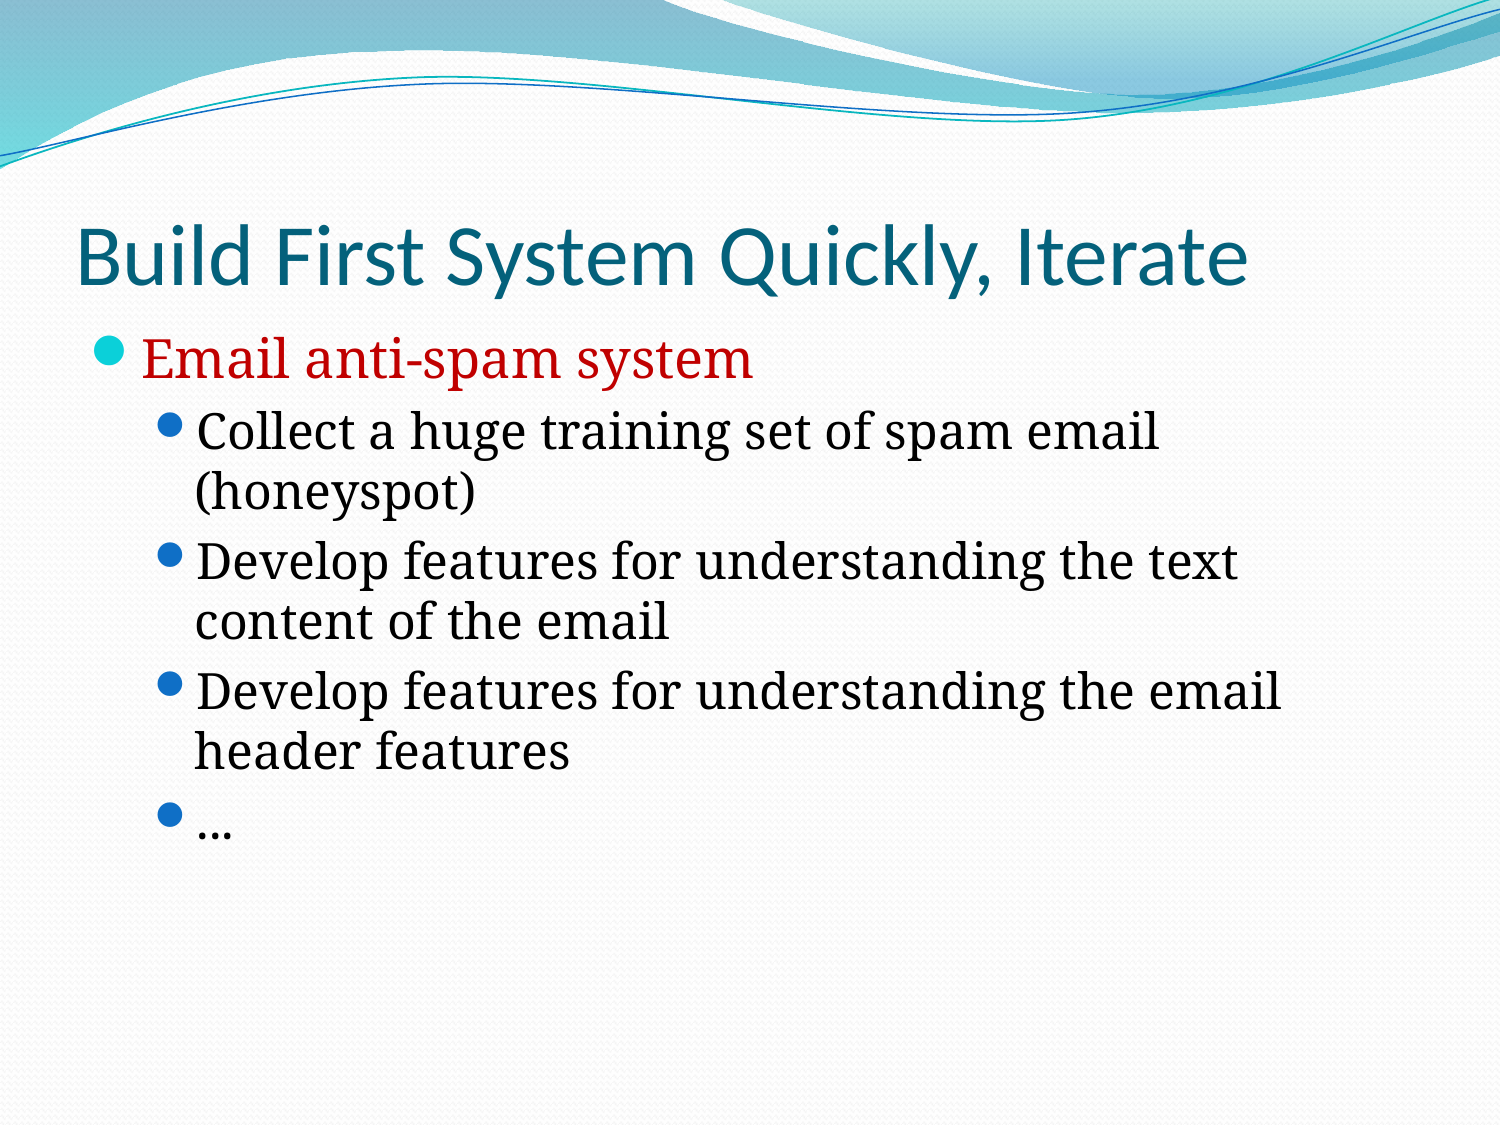

# Build First System Quickly, Iterate
Email anti-spam system
Collect a huge training set of spam email (honeyspot)
Develop features for understanding the text content of the email
Develop features for understanding the email header features
...